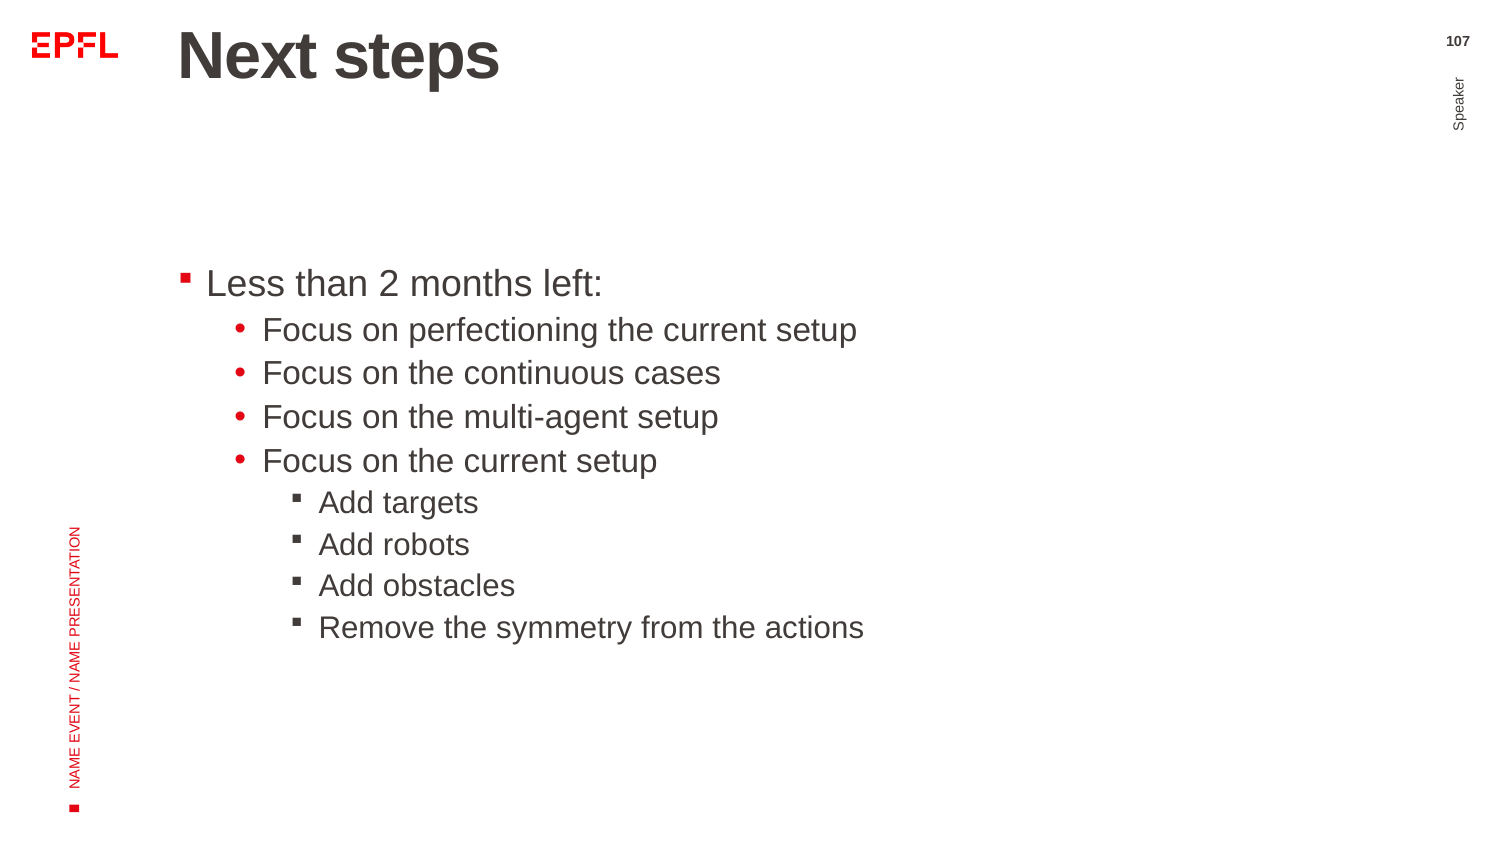

# Next steps
107
Less than 2 months left:
Focus on perfectioning the current setup
Focus on the continuous cases
Focus on the multi-agent setup
Focus on the current setup
Add targets
Add robots
Add obstacles
Remove the symmetry from the actions

Speaker
NAME EVENT / NAME PRESENTATION